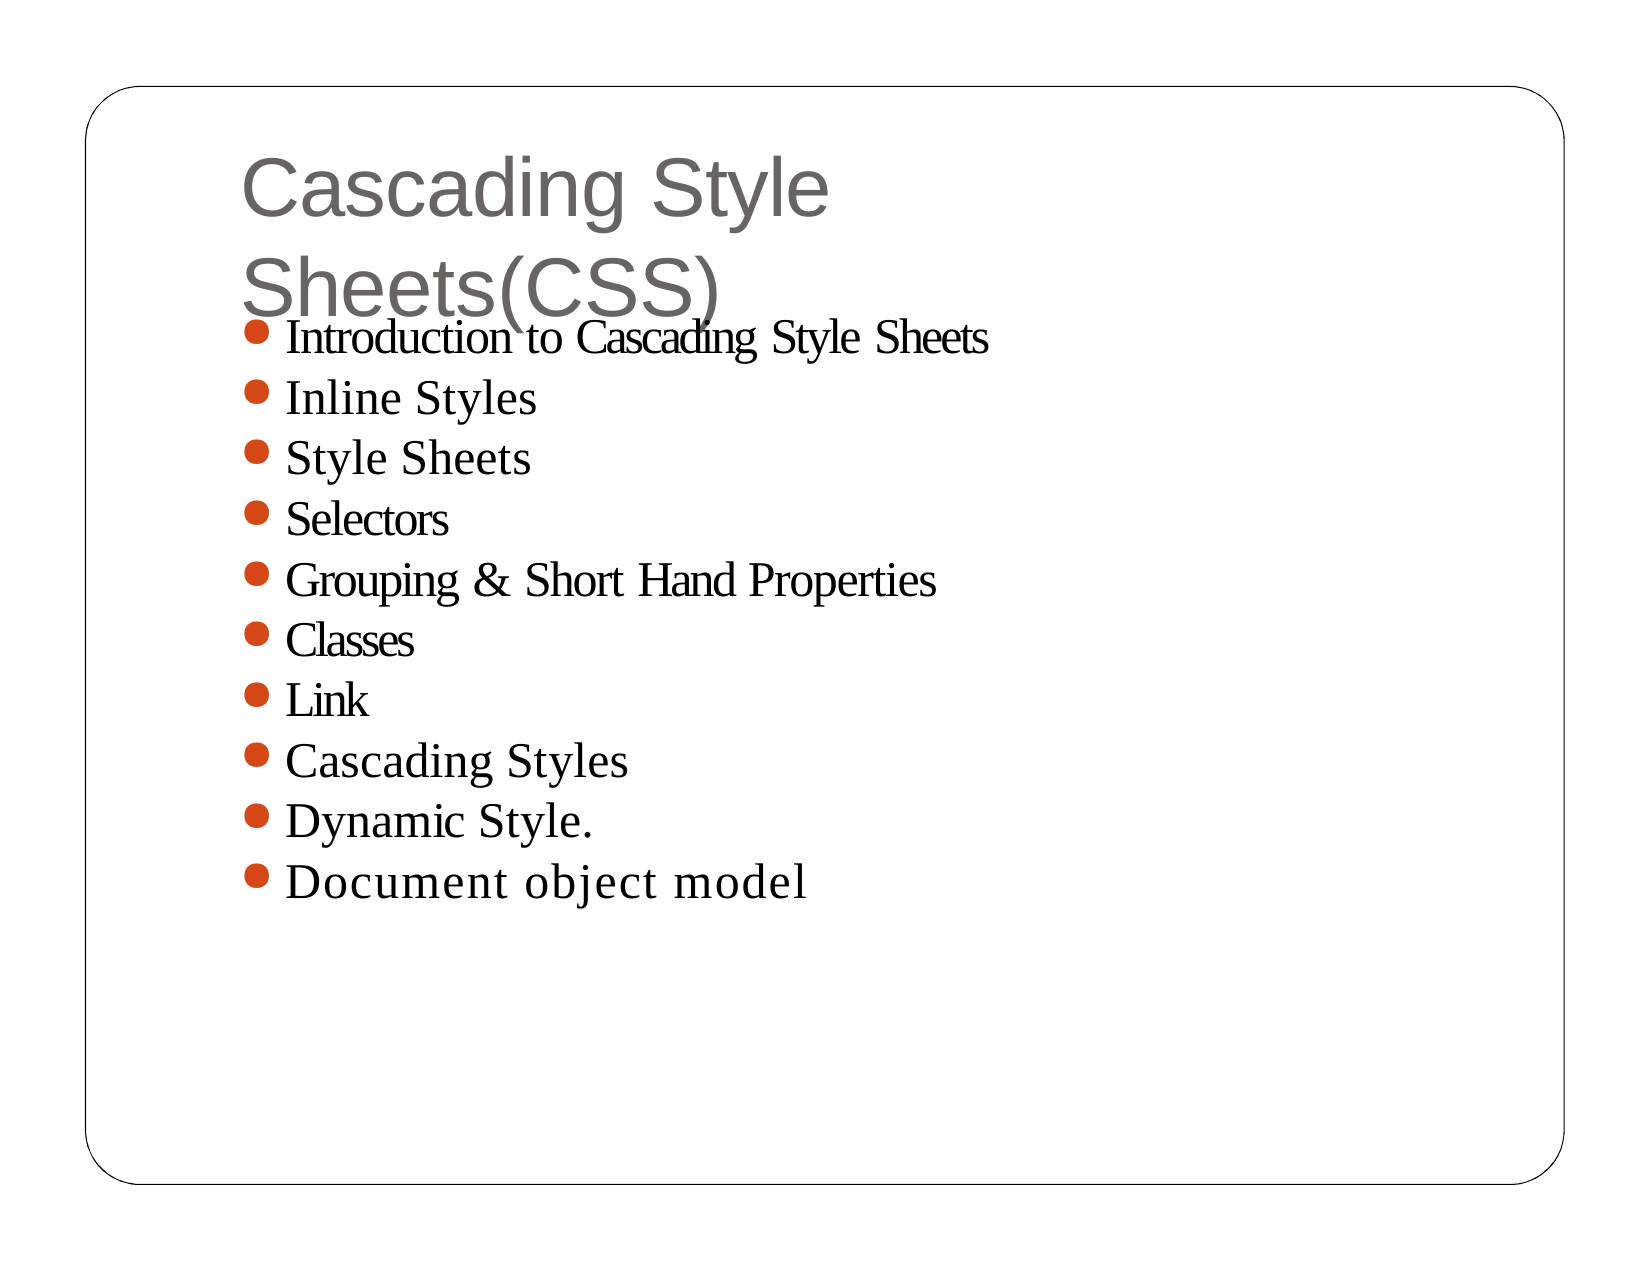

# Cascading Style Sheets(CSS)
Introduction to Cascading Style Sheets
Inline Styles
Style Sheets
Selectors
Grouping & Short Hand Properties
Classes
Link
Cascading Styles
Dynamic Style.
Document object model

2